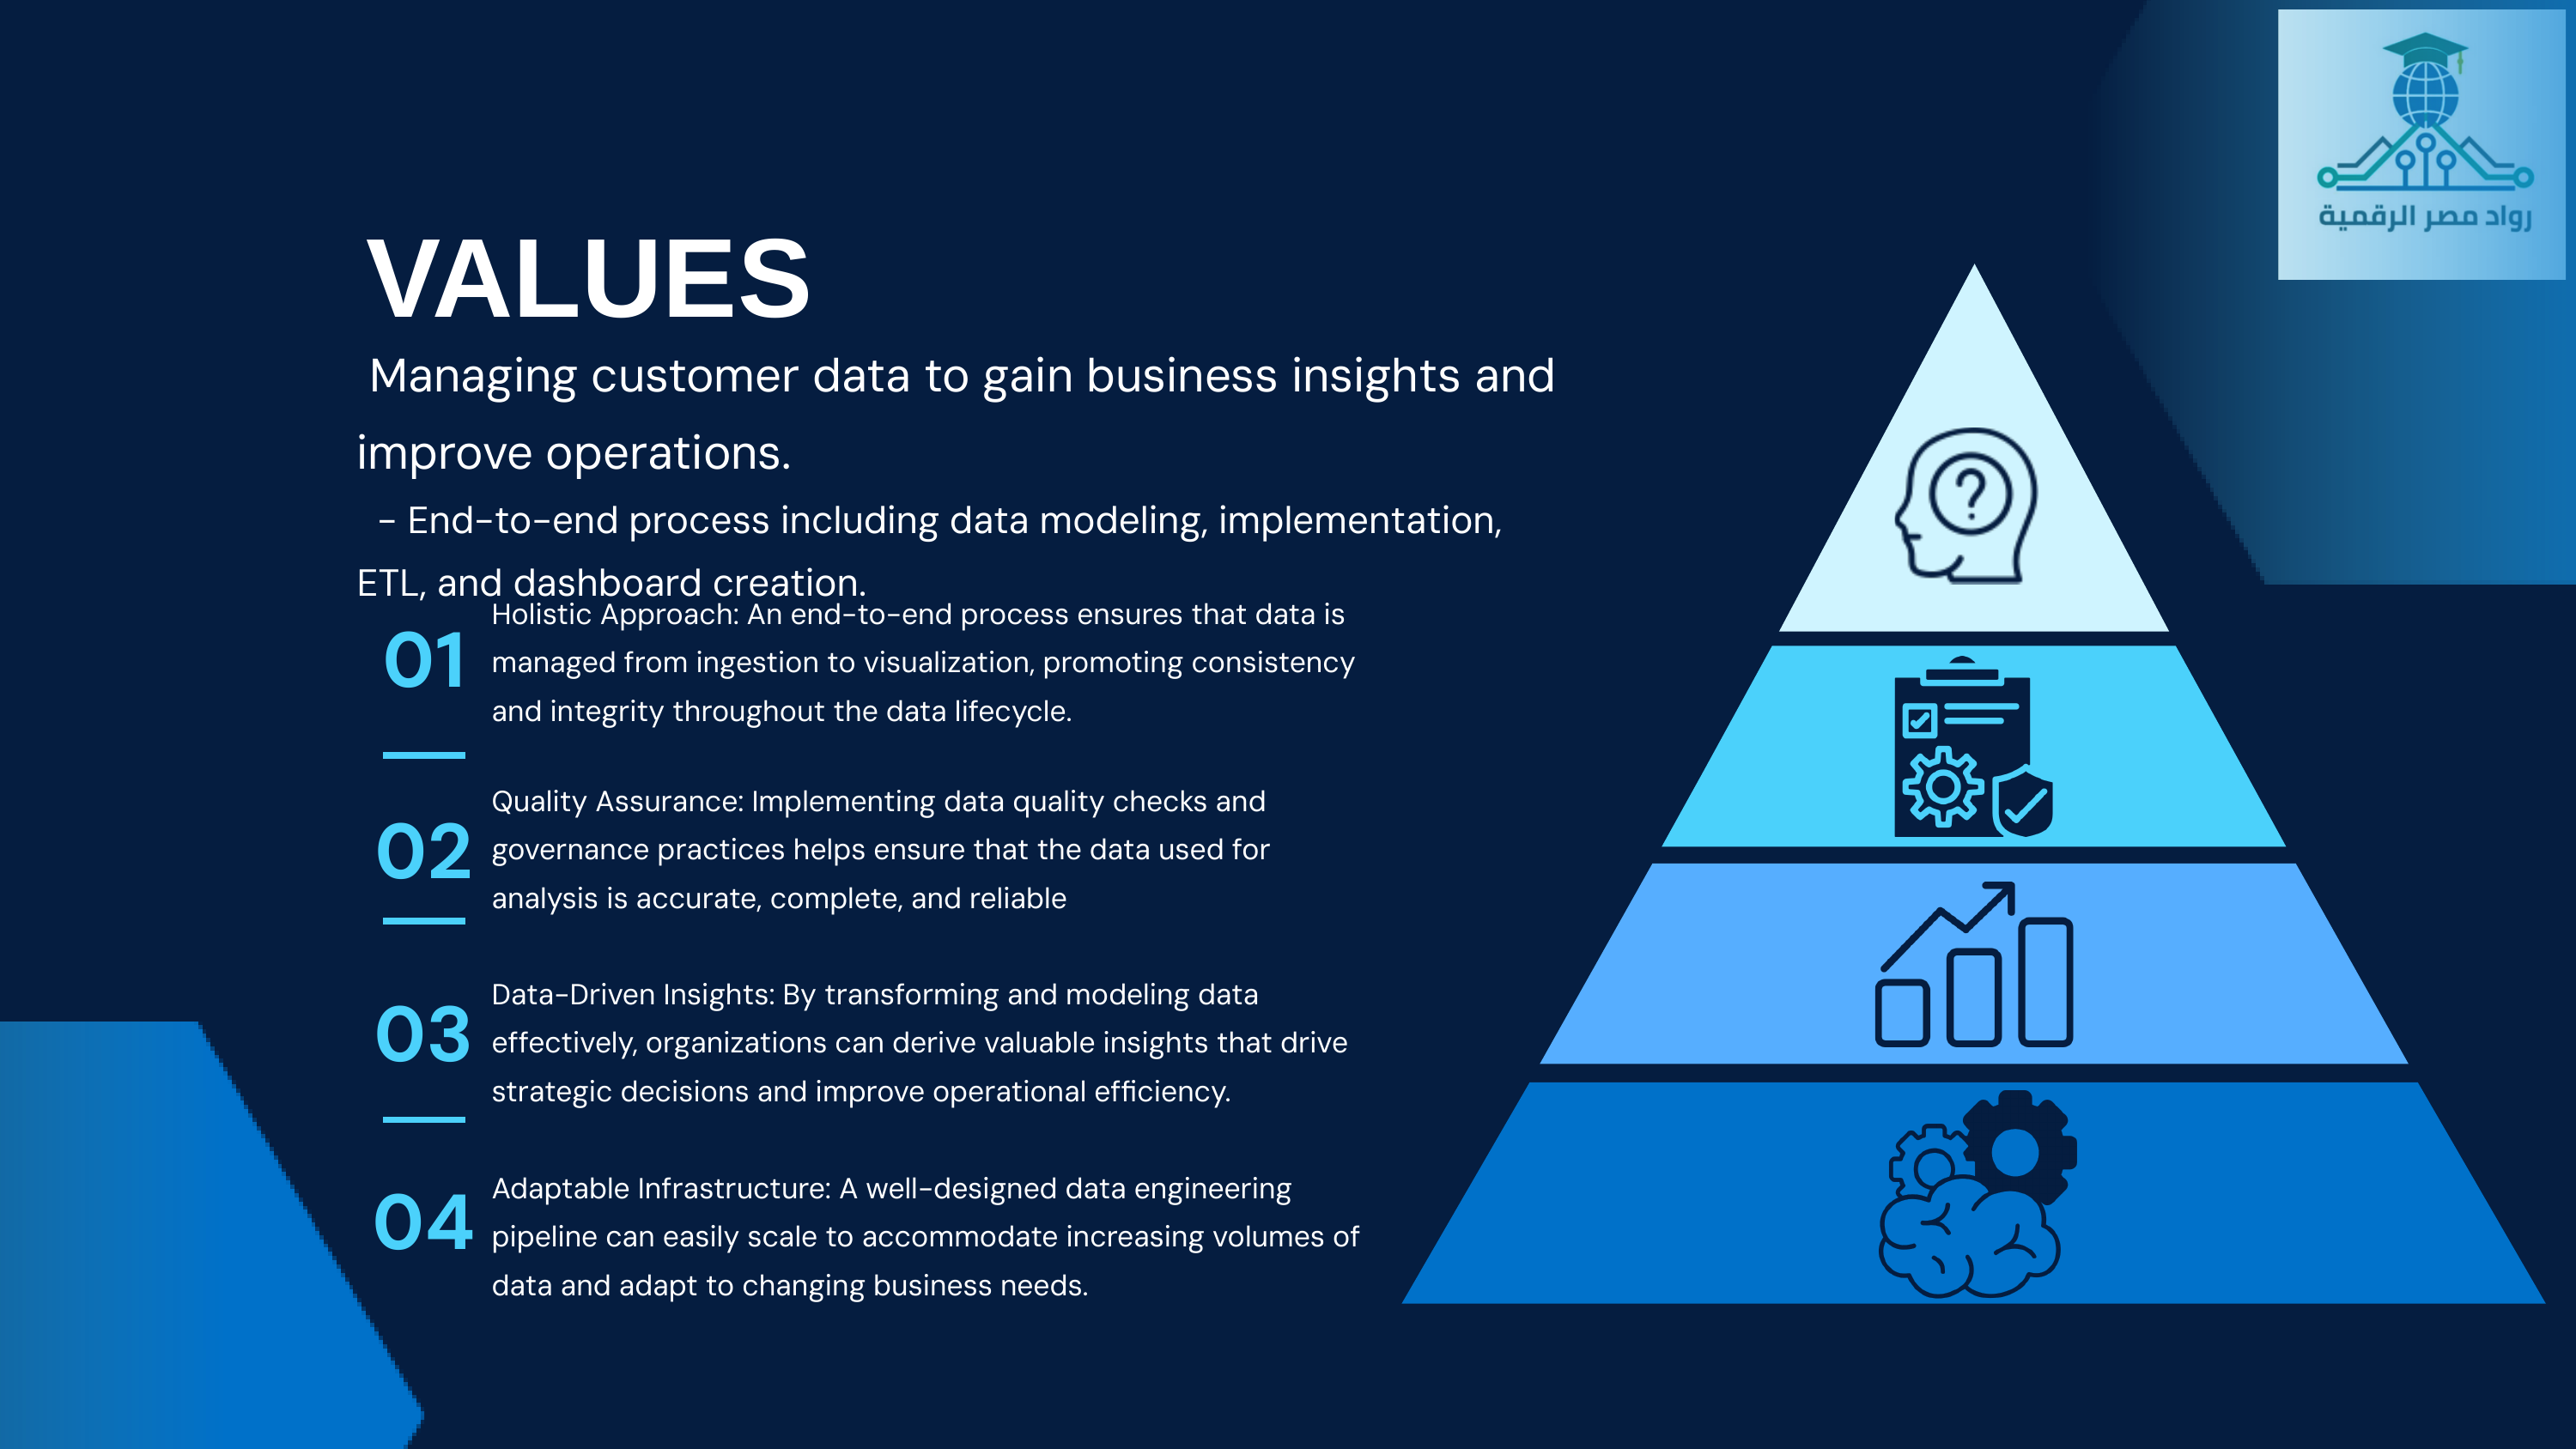

VALUES

 Managing customer data to gain business insights and improve operations.
  - End-to-end process including data modeling, implementation, ETL, and dashboard creation.

01
Holistic Approach: An end-to-end process ensures that data is managed from ingestion to visualization, promoting consistency and integrity throughout the data lifecycle.

02
Quality Assurance: Implementing data quality checks and governance practices helps ensure that the data used for analysis is accurate, complete, and reliable

03
Data-Driven Insights: By transforming and modeling data effectively, organizations can derive valuable insights that drive strategic decisions and improve operational efficiency.

04
Adaptable Infrastructure: A well-designed data engineering pipeline can easily scale to accommodate increasing volumes of data and adapt to changing business needs.